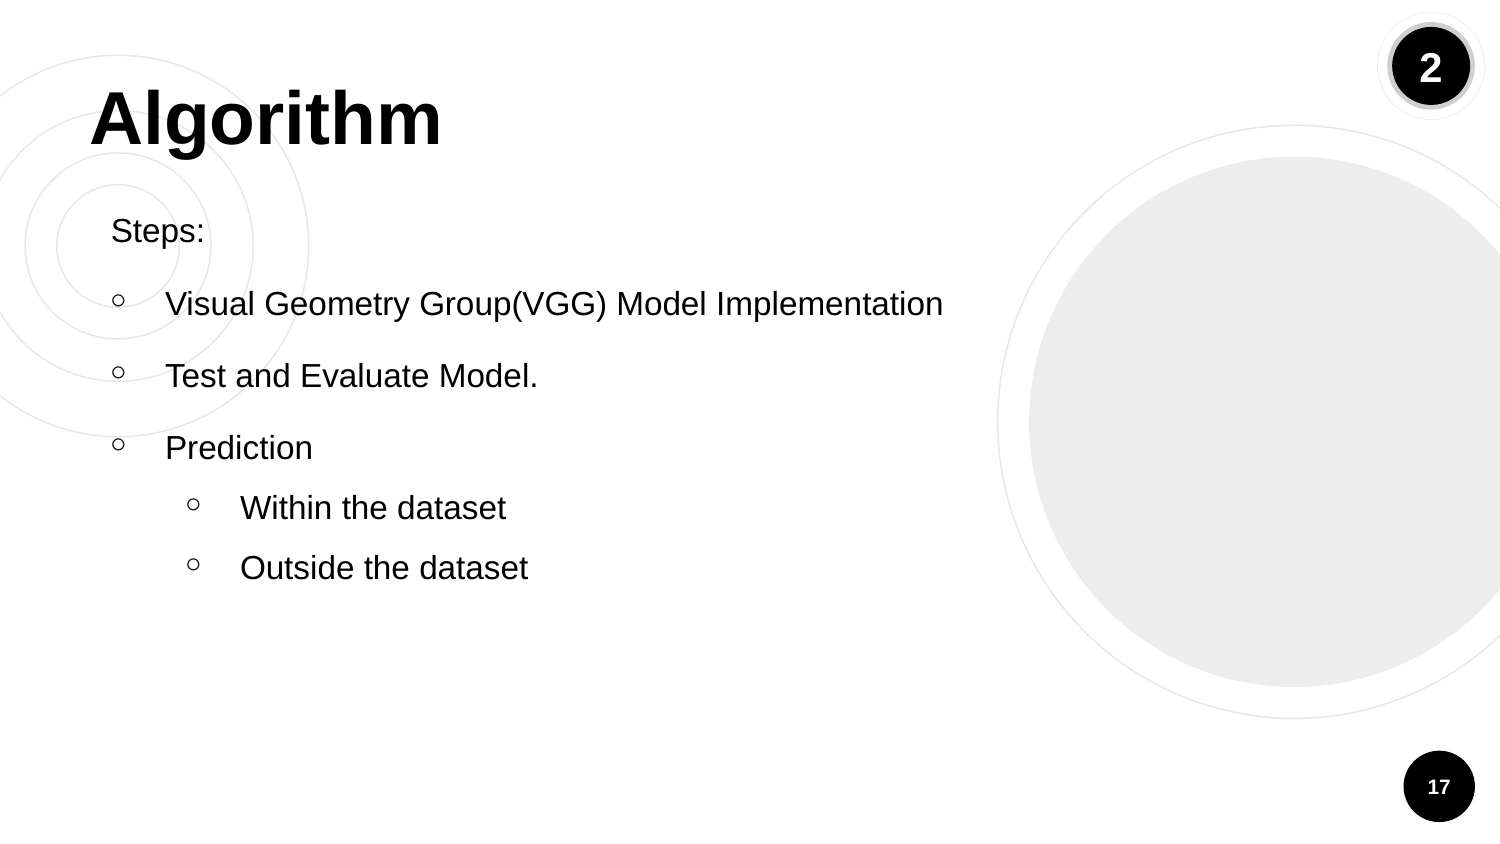

2
# Algorithm
Steps:
Visual Geometry Group(VGG) Model Implementation
Test and Evaluate Model.
Prediction
Within the dataset
Outside the dataset
17